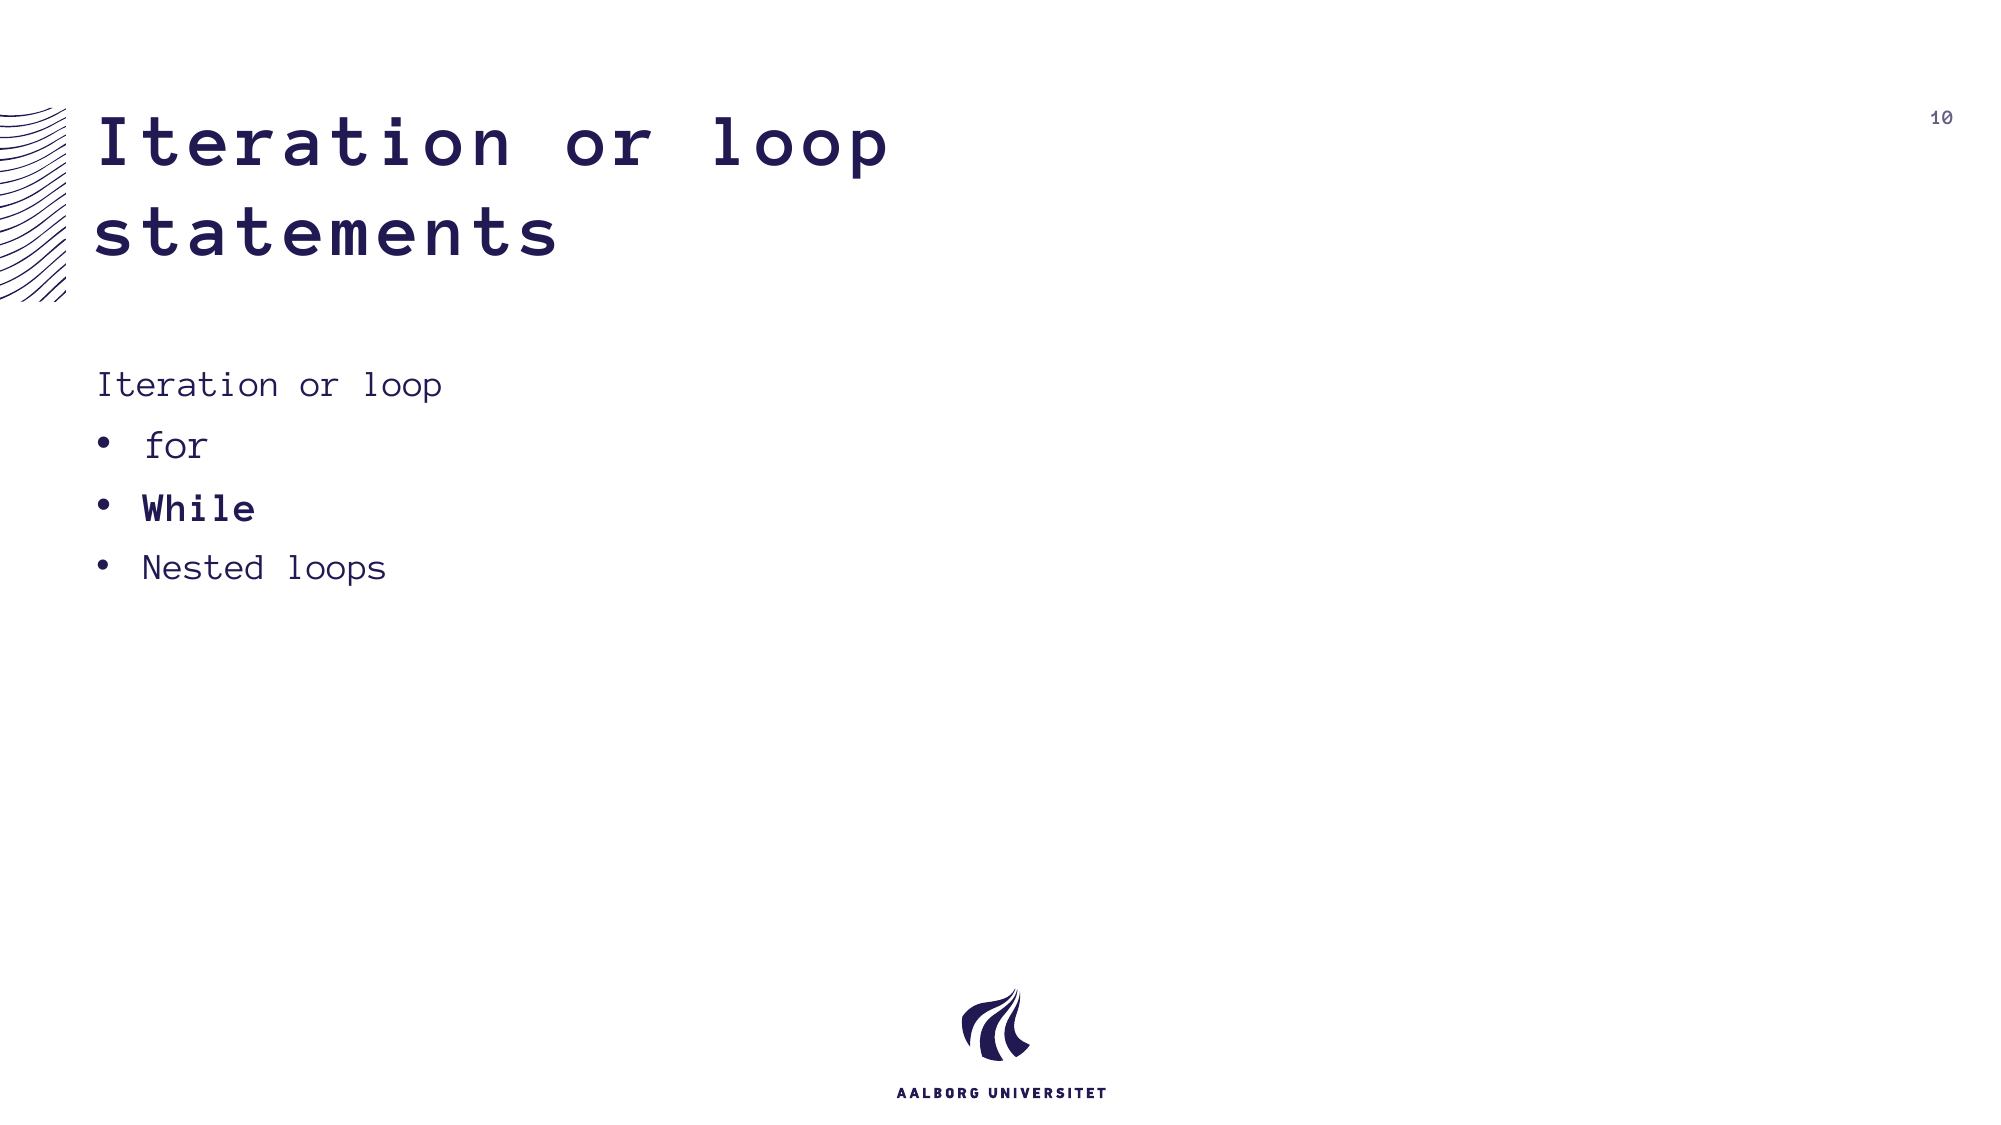

# Iteration or loop statements
10
Iteration or loop
for
While
Nested loops